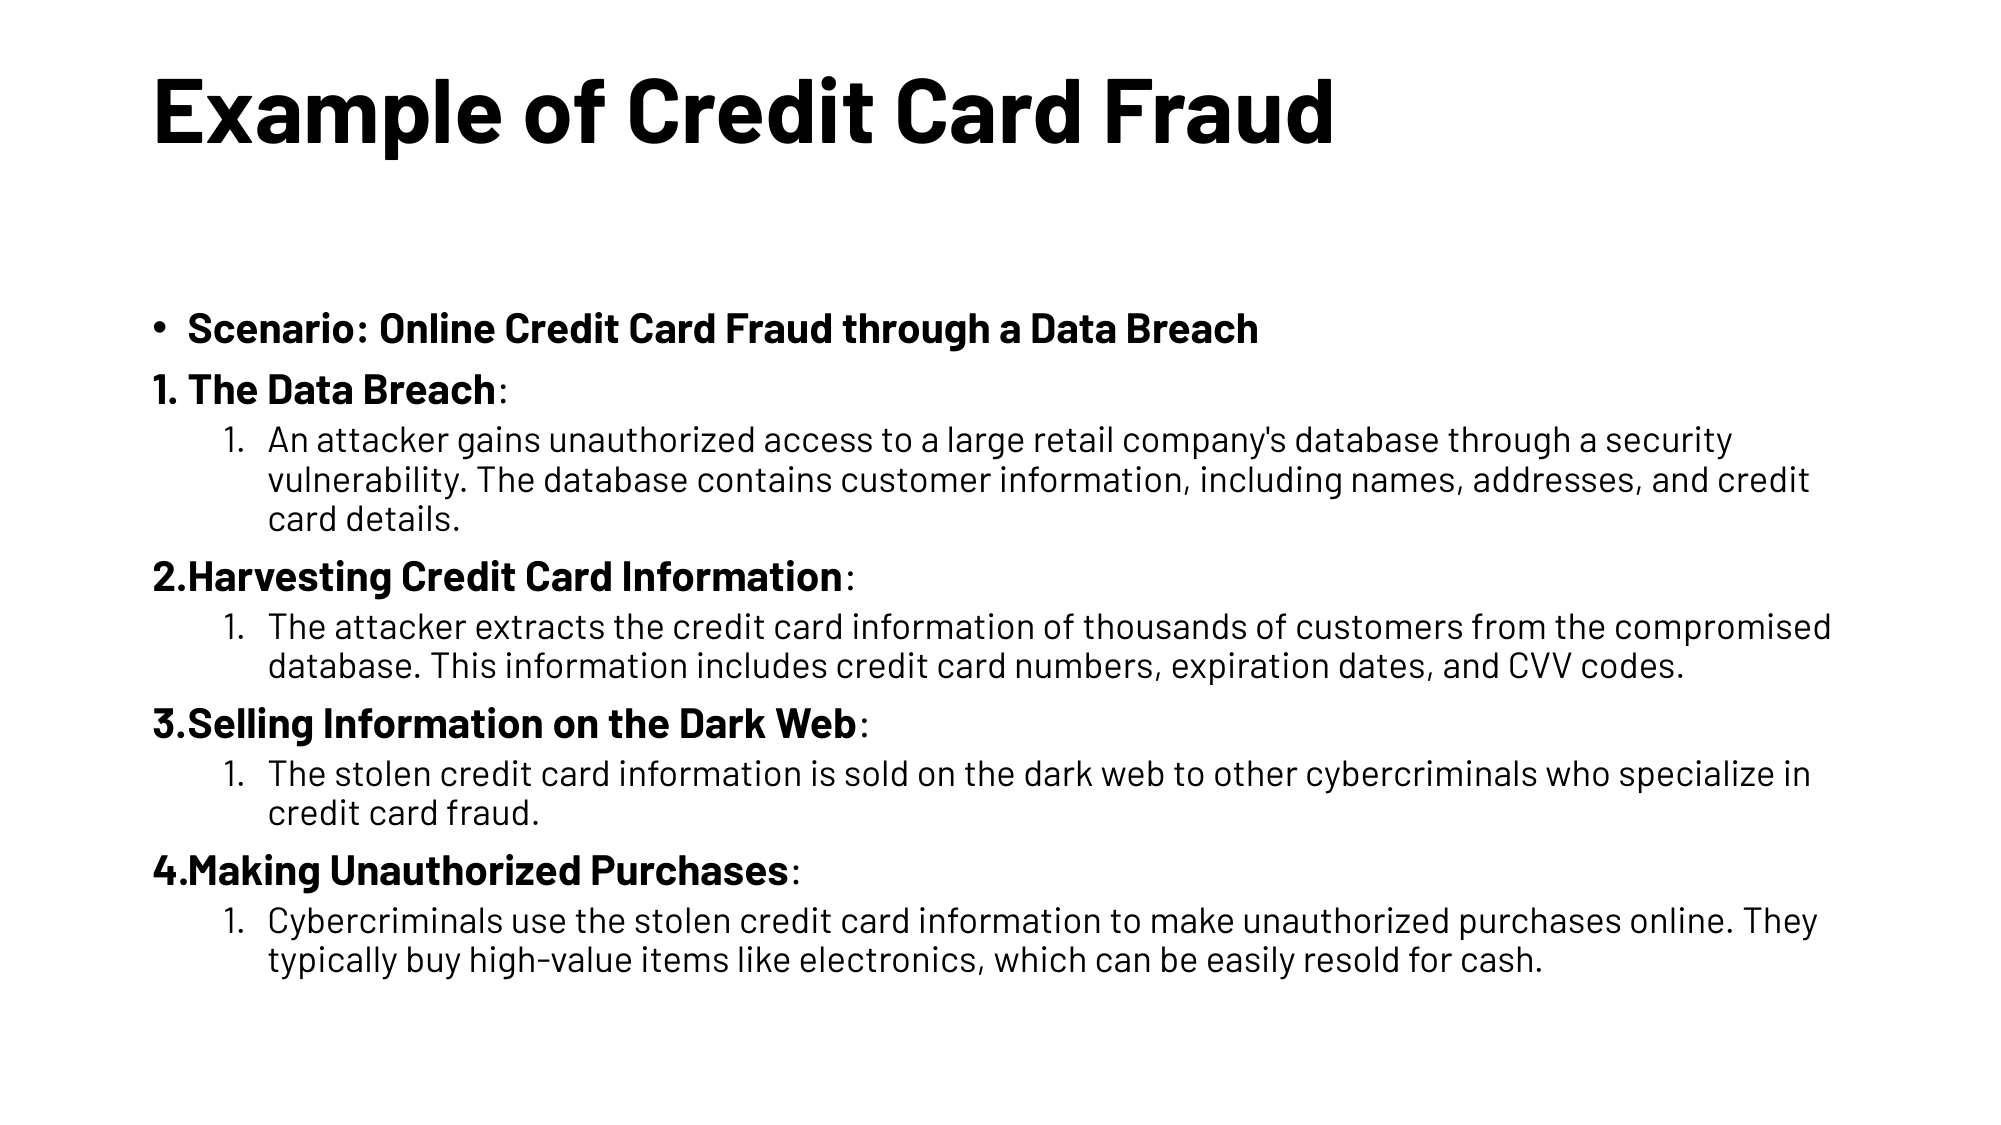

# Example of Credit Card Fraud
Scenario: Online Credit Card Fraud through a Data Breach
The Data Breach:
An attacker gains unauthorized access to a large retail company's database through a security vulnerability. The database contains customer information, including names, addresses, and credit card details.
Harvesting Credit Card Information:
The attacker extracts the credit card information of thousands of customers from the compromised database. This information includes credit card numbers, expiration dates, and CVV codes.
Selling Information on the Dark Web:
The stolen credit card information is sold on the dark web to other cybercriminals who specialize in credit card fraud.
Making Unauthorized Purchases:
Cybercriminals use the stolen credit card information to make unauthorized purchases online. They typically buy high-value items like electronics, which can be easily resold for cash.